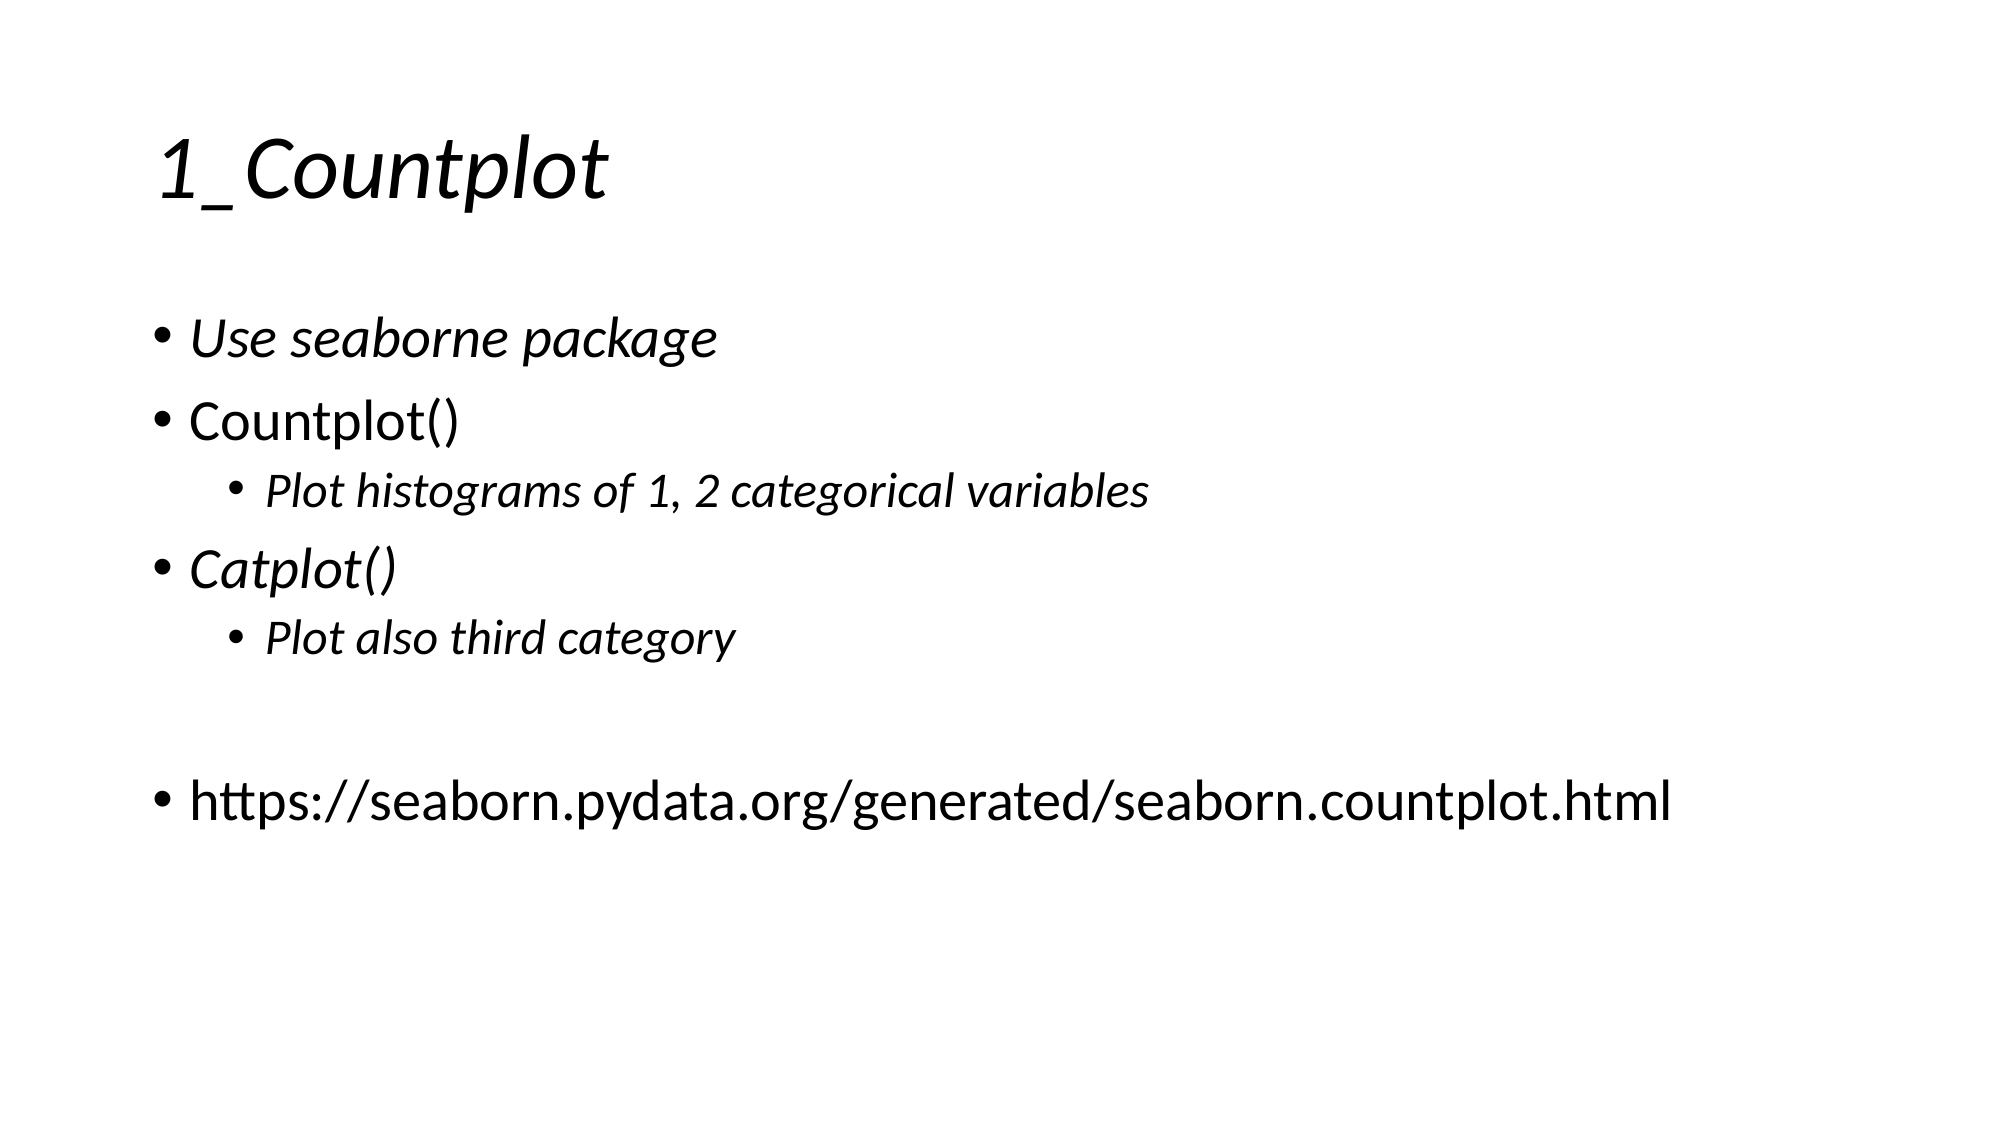

# 1_Countplot
Use seaborne package
Countplot()
Plot histograms of 1, 2 categorical variables
Catplot()
Plot also third category

https://seaborn.pydata.org/generated/seaborn.countplot.html